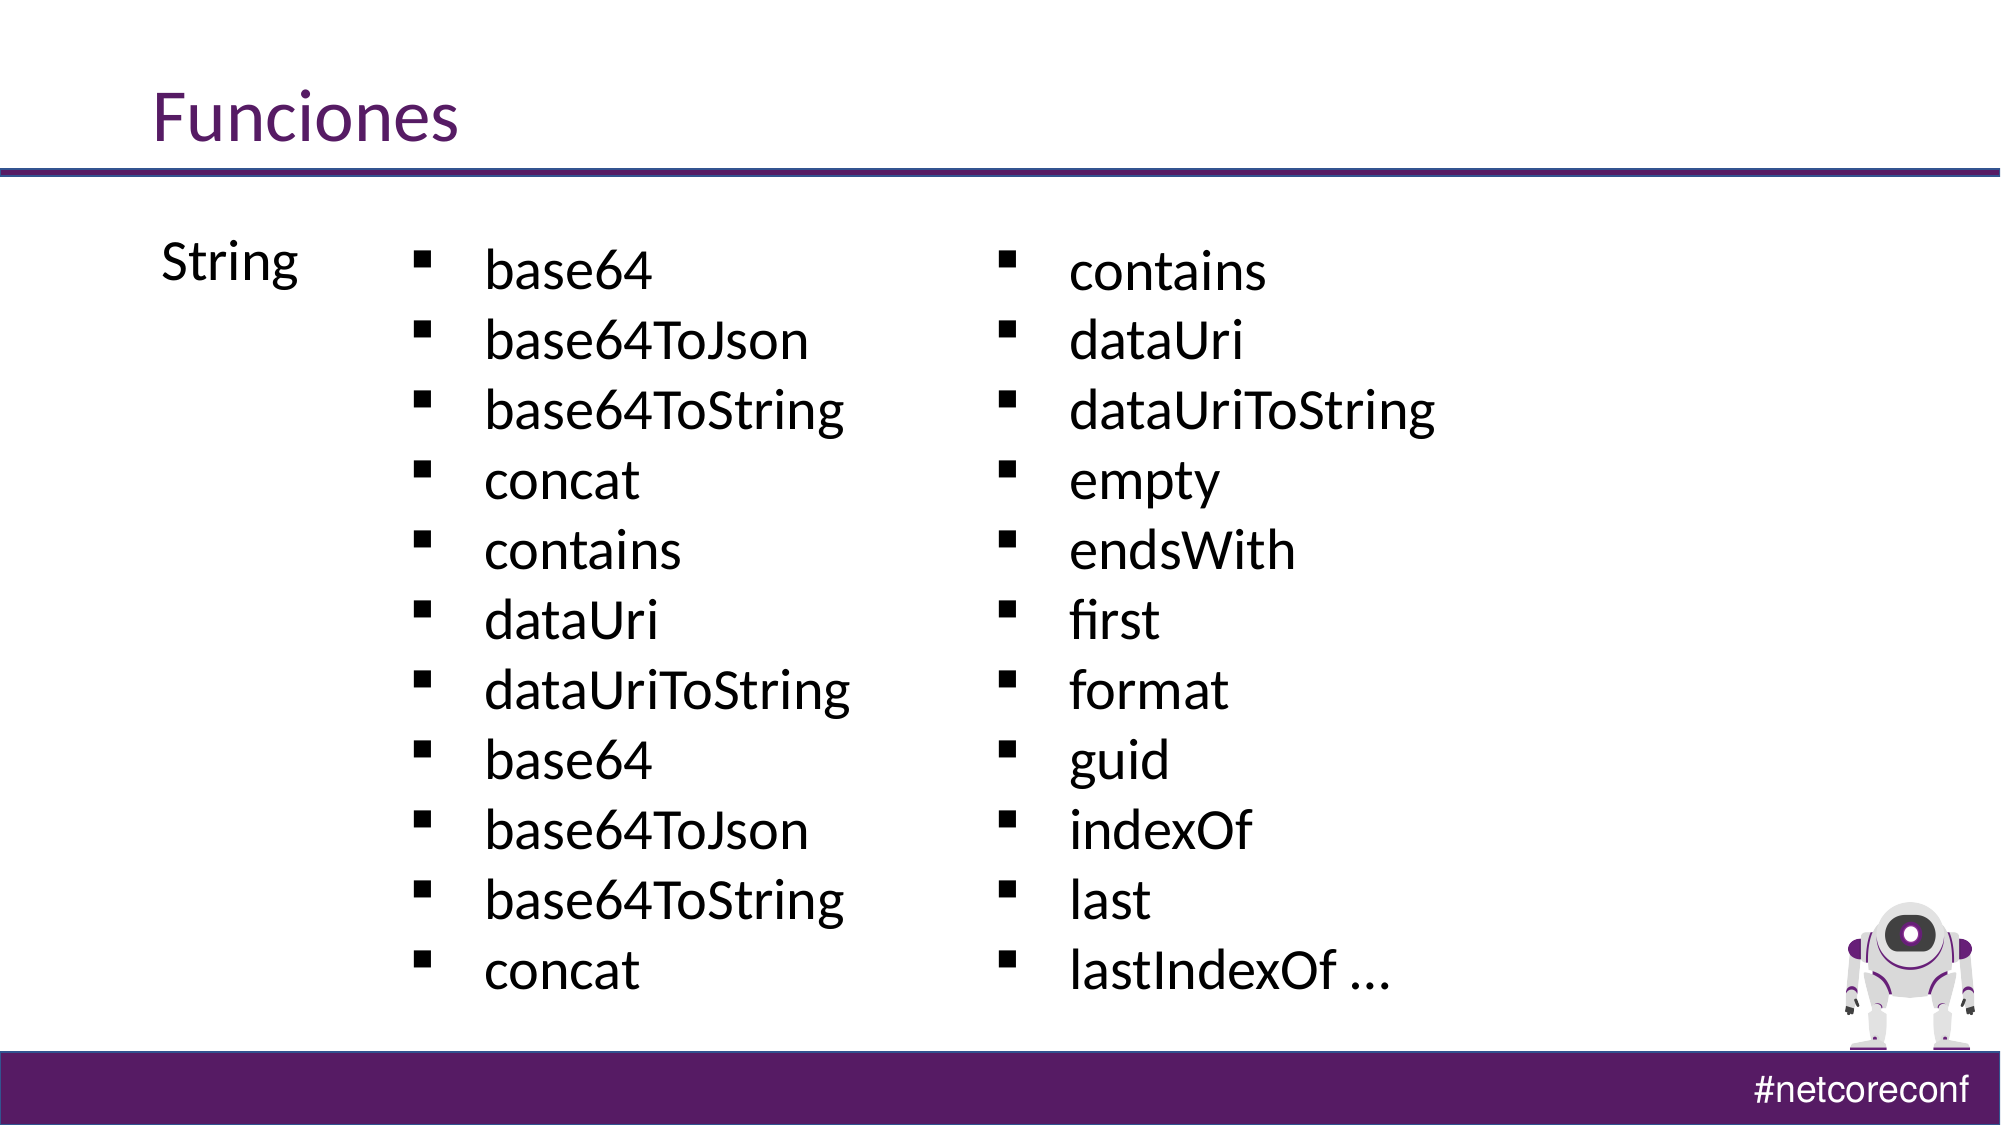

# Funciones
base64
base64ToJson
base64ToString
concat
contains
dataUri
dataUriToString
base64
base64ToJson
base64ToString
concat

contains
dataUri
dataUriToString
empty
endsWith
first
format
guid
indexOf
last
lastIndexOf …
String